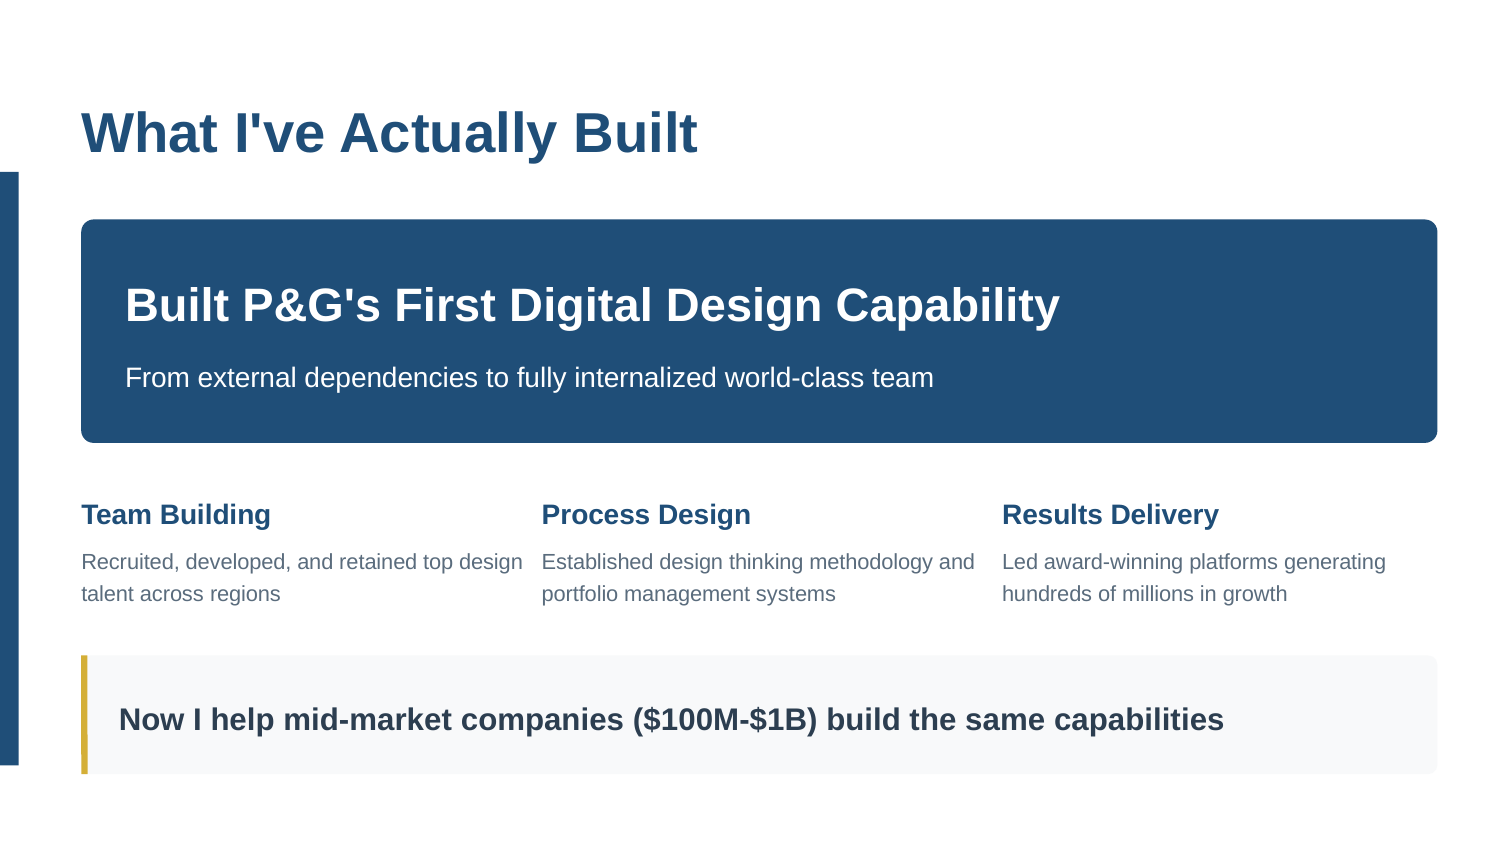

What I've Actually Built

Built P&G's First Digital Design Capability
From external dependencies to fully internalized world-class team
Team Building
Process Design
Results Delivery
Recruited, developed, and retained top design talent across regions
Established design thinking methodology and portfolio management systems
Led award-winning platforms generating hundreds of millions in growth

Now I help mid-market companies ($100M-$1B) build the same capabilities